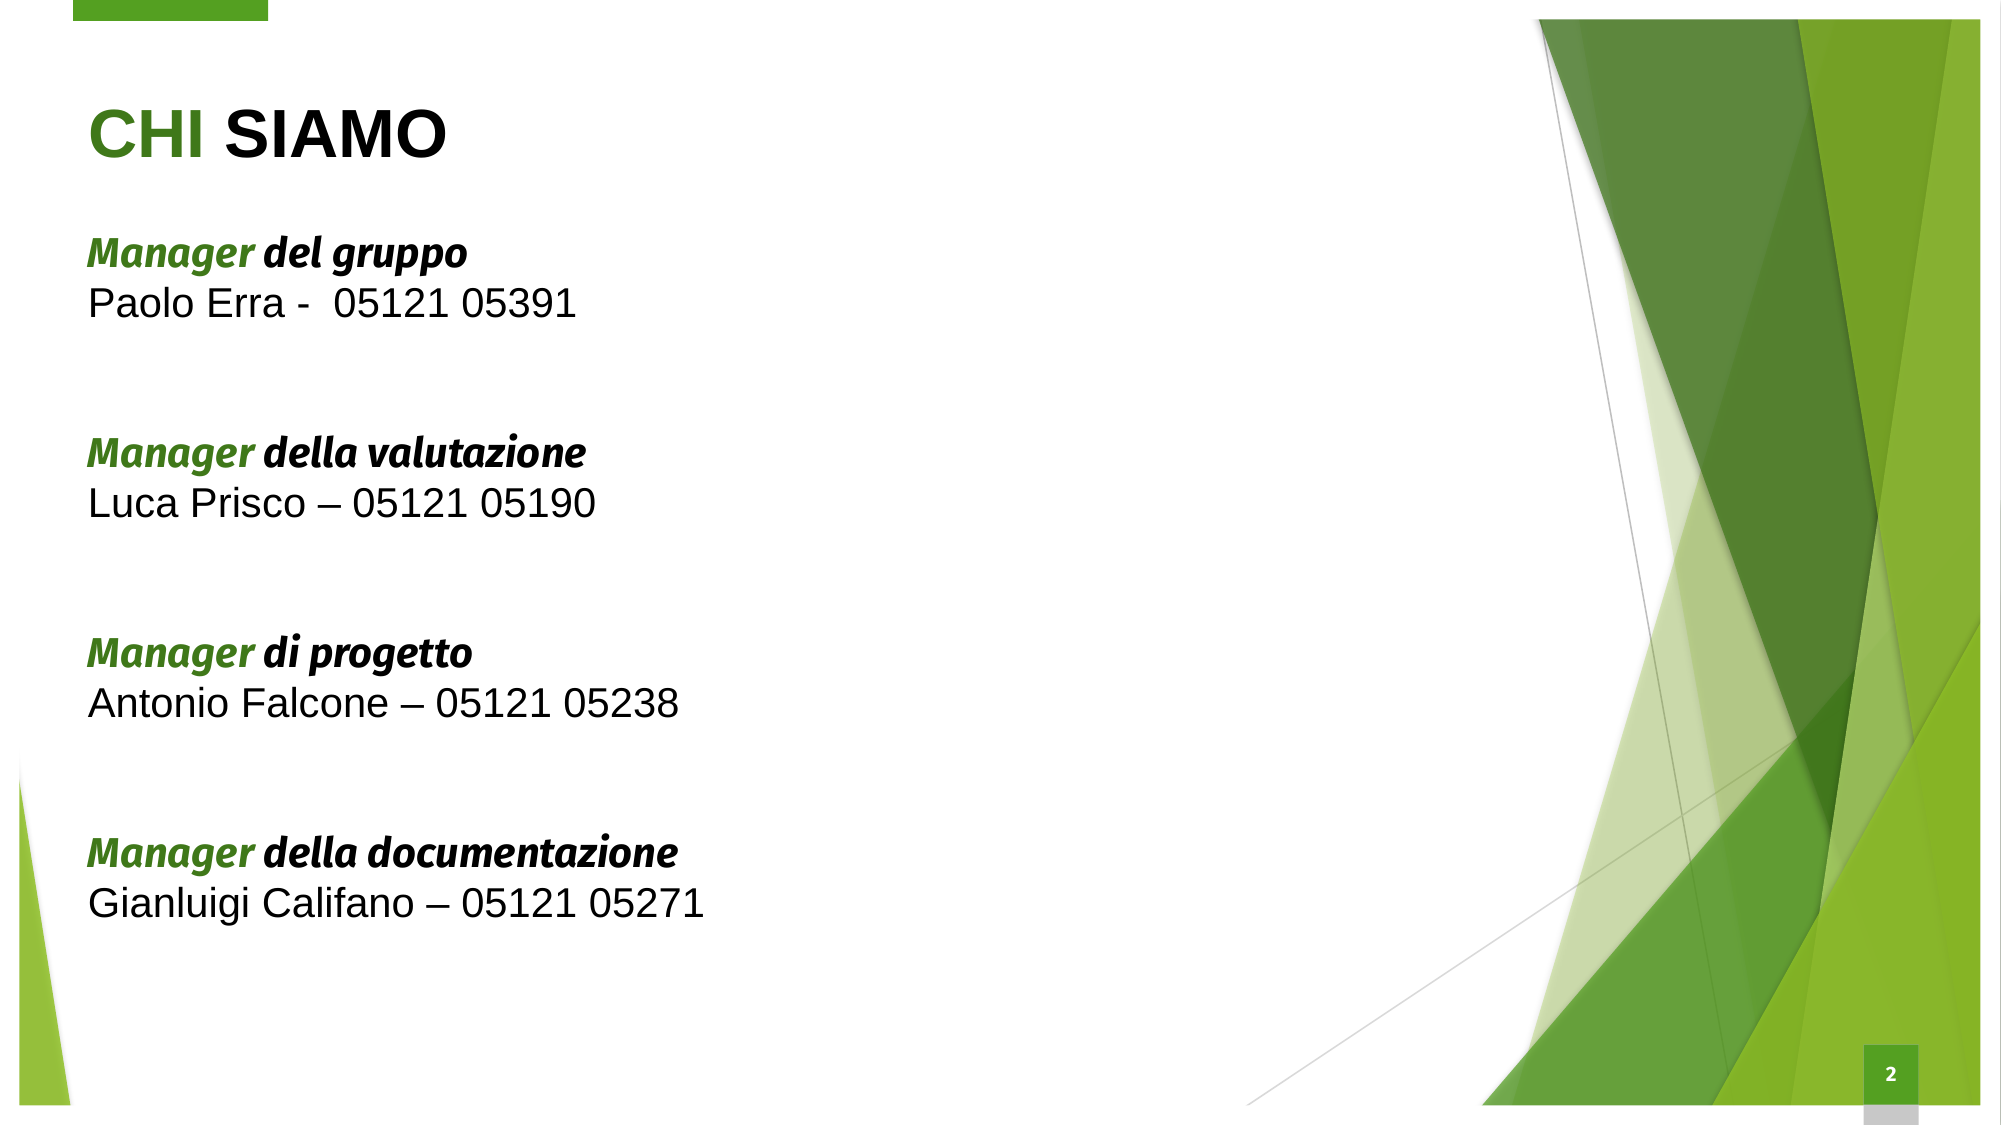

# CHI SIAMO
Manager del gruppo
Paolo Erra -  05121 05391

Manager della valutazione
Luca Prisco – 05121 05190

Manager di progetto
Antonio Falcone – 05121 05238

Manager della documentazione
Gianluigi Califano – 05121 05271